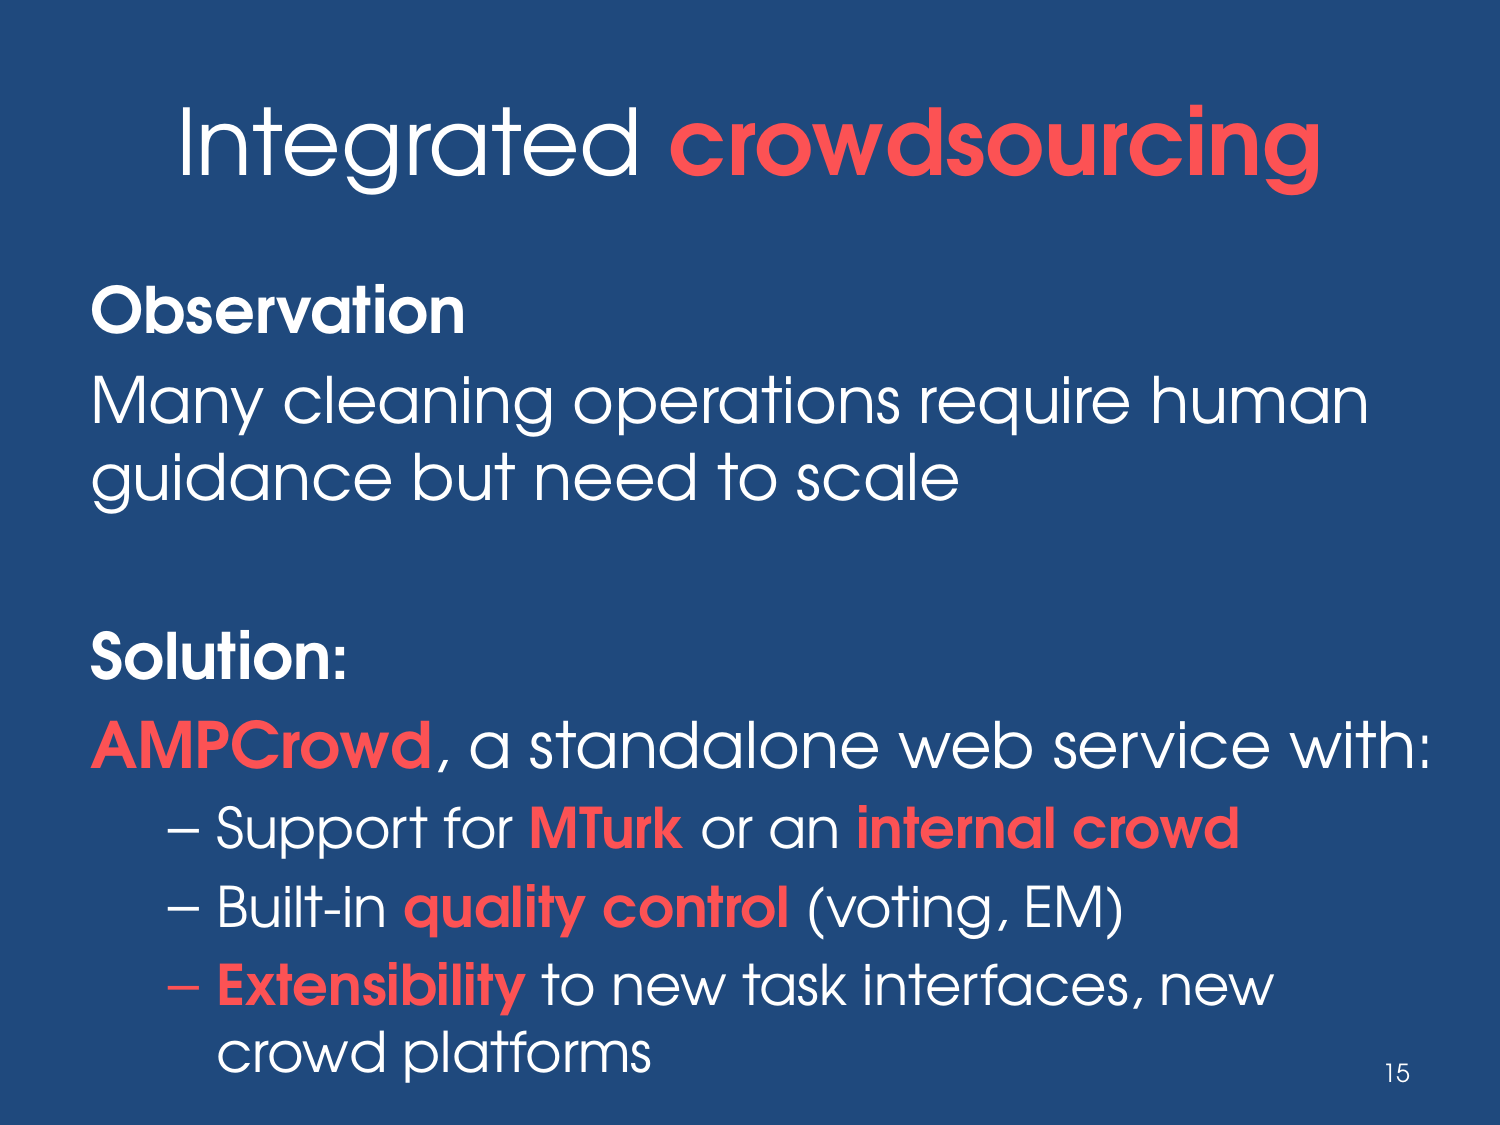

# Integrated crowdsourcing
Observation
Many cleaning operations require human guidance but need to scale

Solution:
AMPCrowd, a standalone web service with:
Support for MTurk or an internal crowd
Built-in quality control (voting, EM)
Extensibility to new task interfaces, new crowd platforms
15